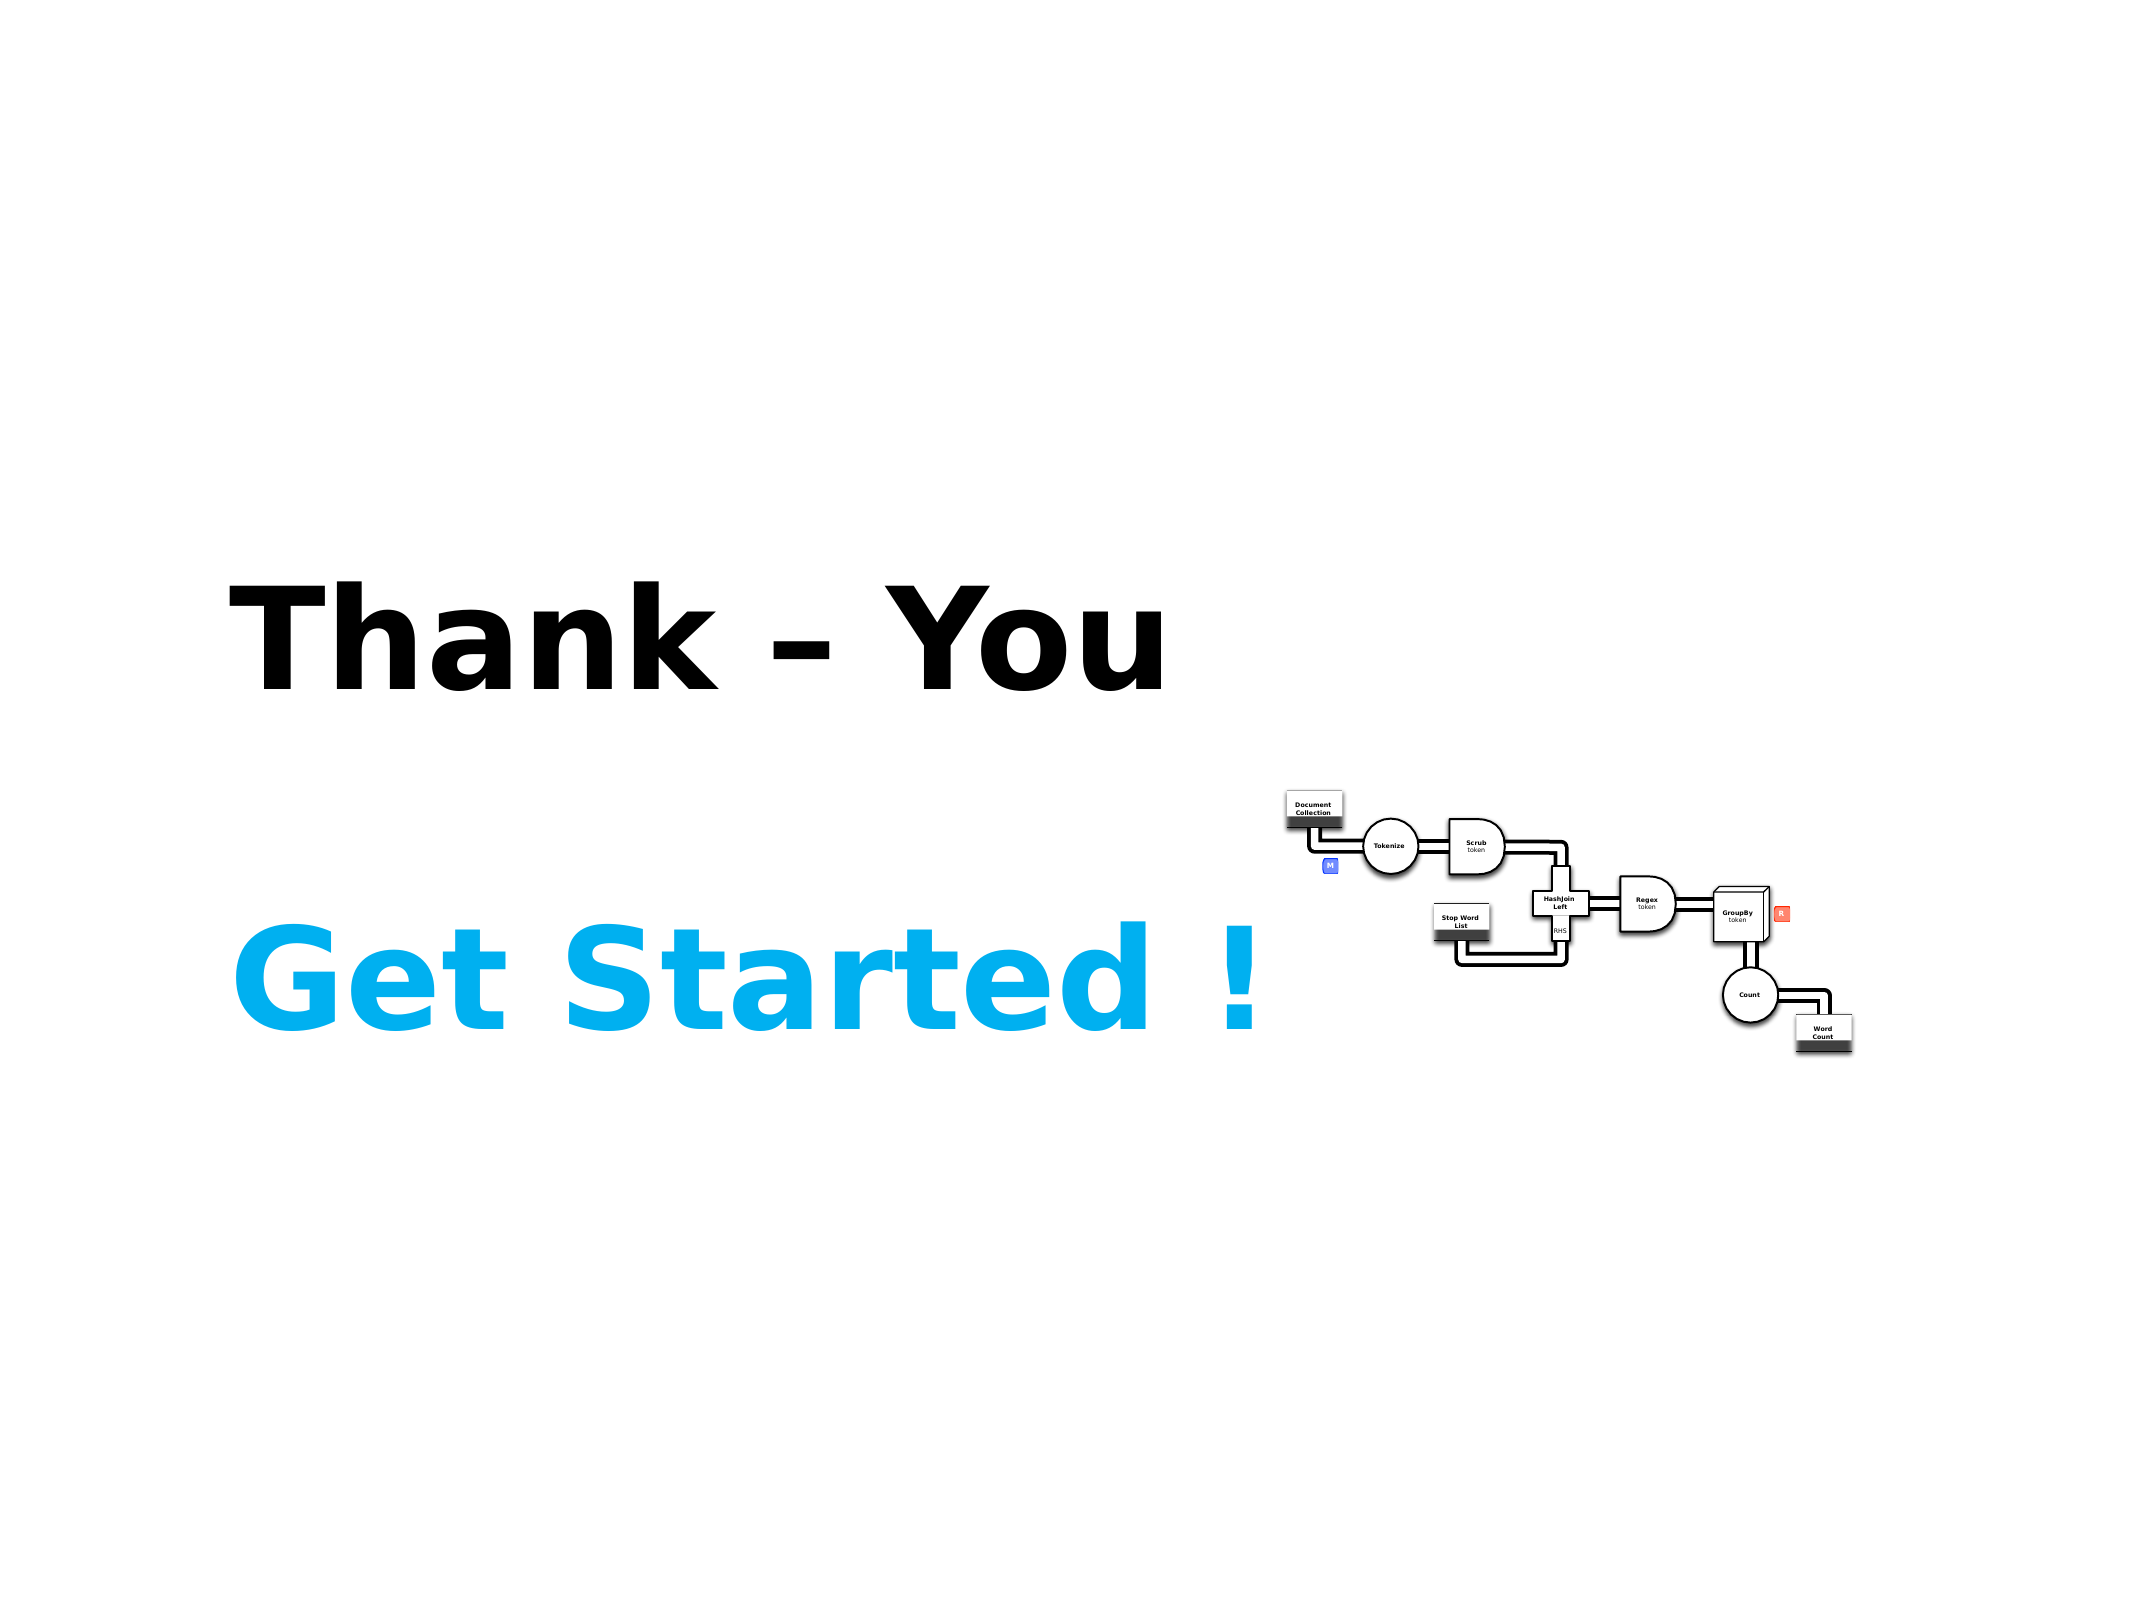

# Thank – You Get Started !

Document  Collection

Scrub
token
Tokenize

M

HashJoin
Regex
token

Left

Stop Word  List

GroupBy
token
R

RHS

Count

Word  Count